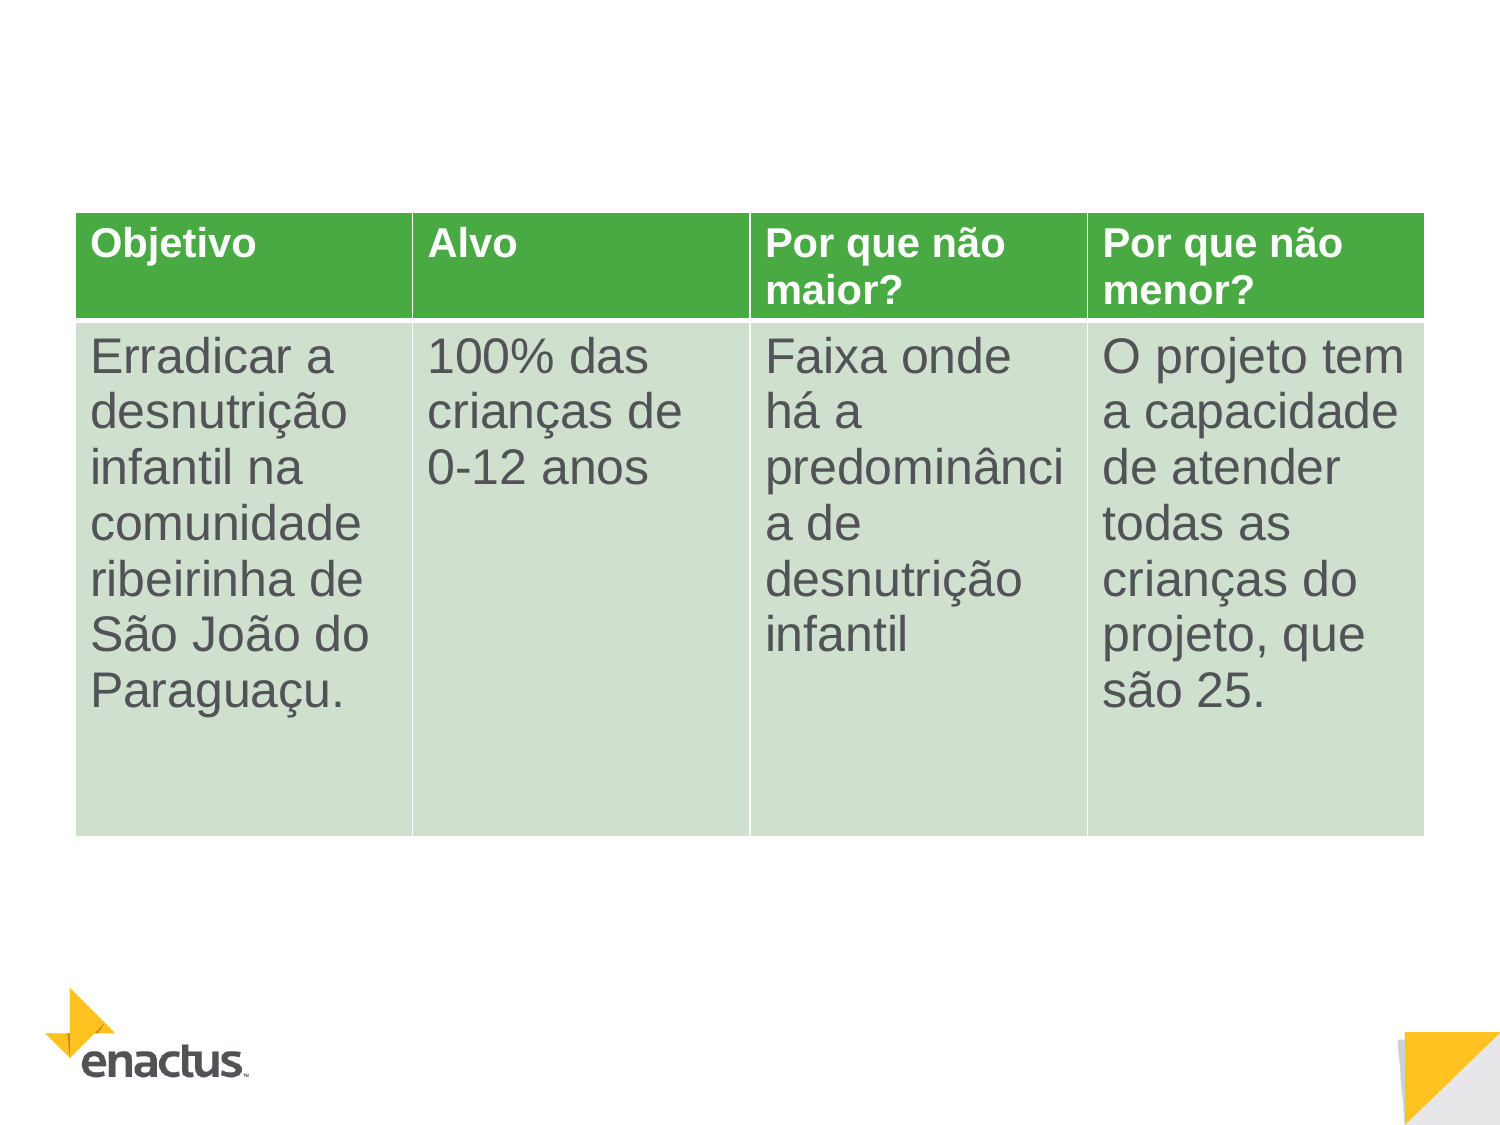

#
| Objetivo | Alvo | Por que não maior? | Por que não menor? |
| --- | --- | --- | --- |
| Erradicar a desnutrição infantil na comunidade ribeirinha de São João do Paraguaçu. | 100% das crianças de 0-12 anos | Faixa onde há a predominância de desnutrição infantil | O projeto tem a capacidade de atender todas as crianças do projeto, que são 25. |